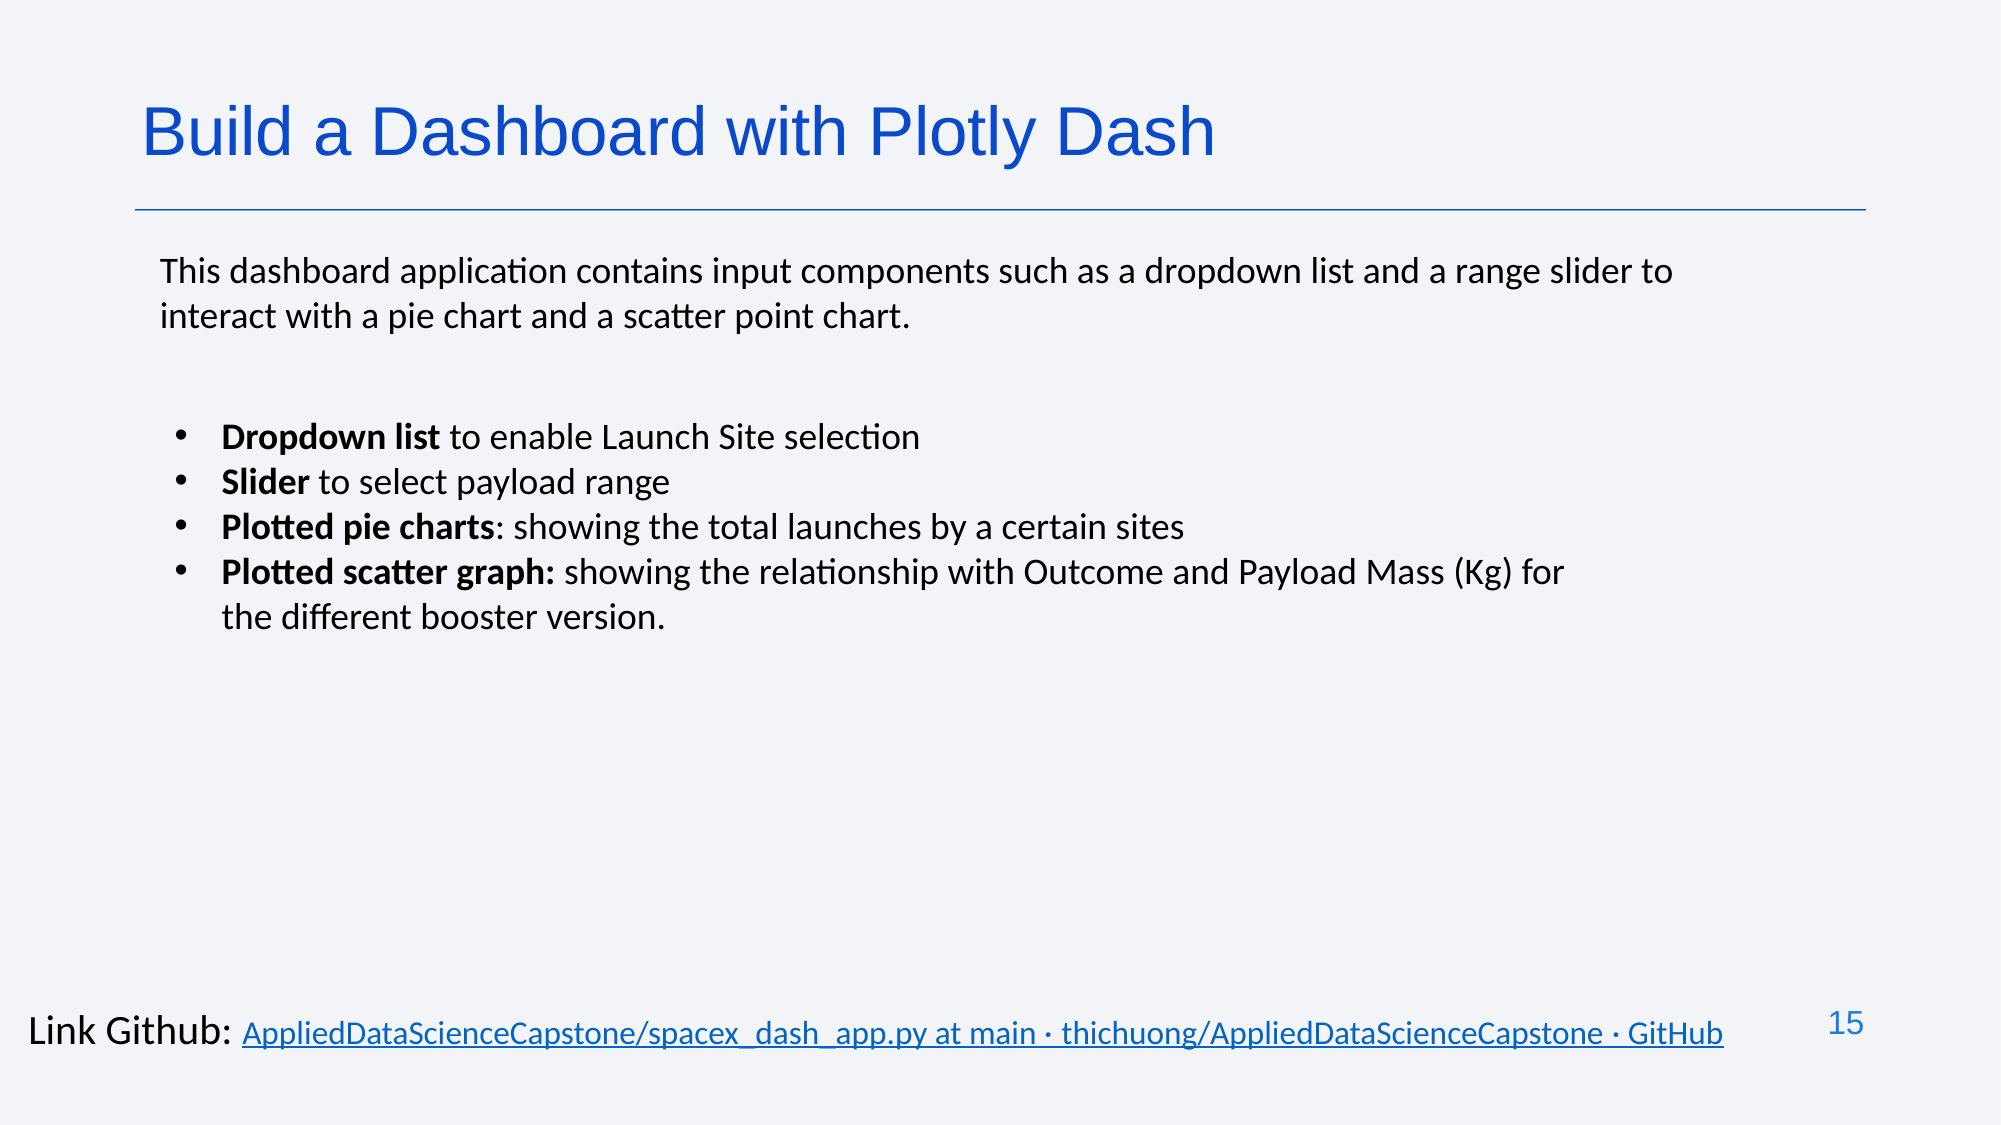

Build a Dashboard with Plotly Dash
This dashboard application contains input components such as a dropdown list and a range slider to
interact with a pie chart and a scatter point chart.
Dropdown list to enable Launch Site selection
Slider to select payload range
Plotted pie charts: showing the total launches by a certain sites
Plotted scatter graph: showing the relationship with Outcome and Payload Mass (Kg) for the different booster version.
15
Link Github: AppliedDataScienceCapstone/spacex_dash_app.py at main · thichuong/AppliedDataScienceCapstone · GitHub